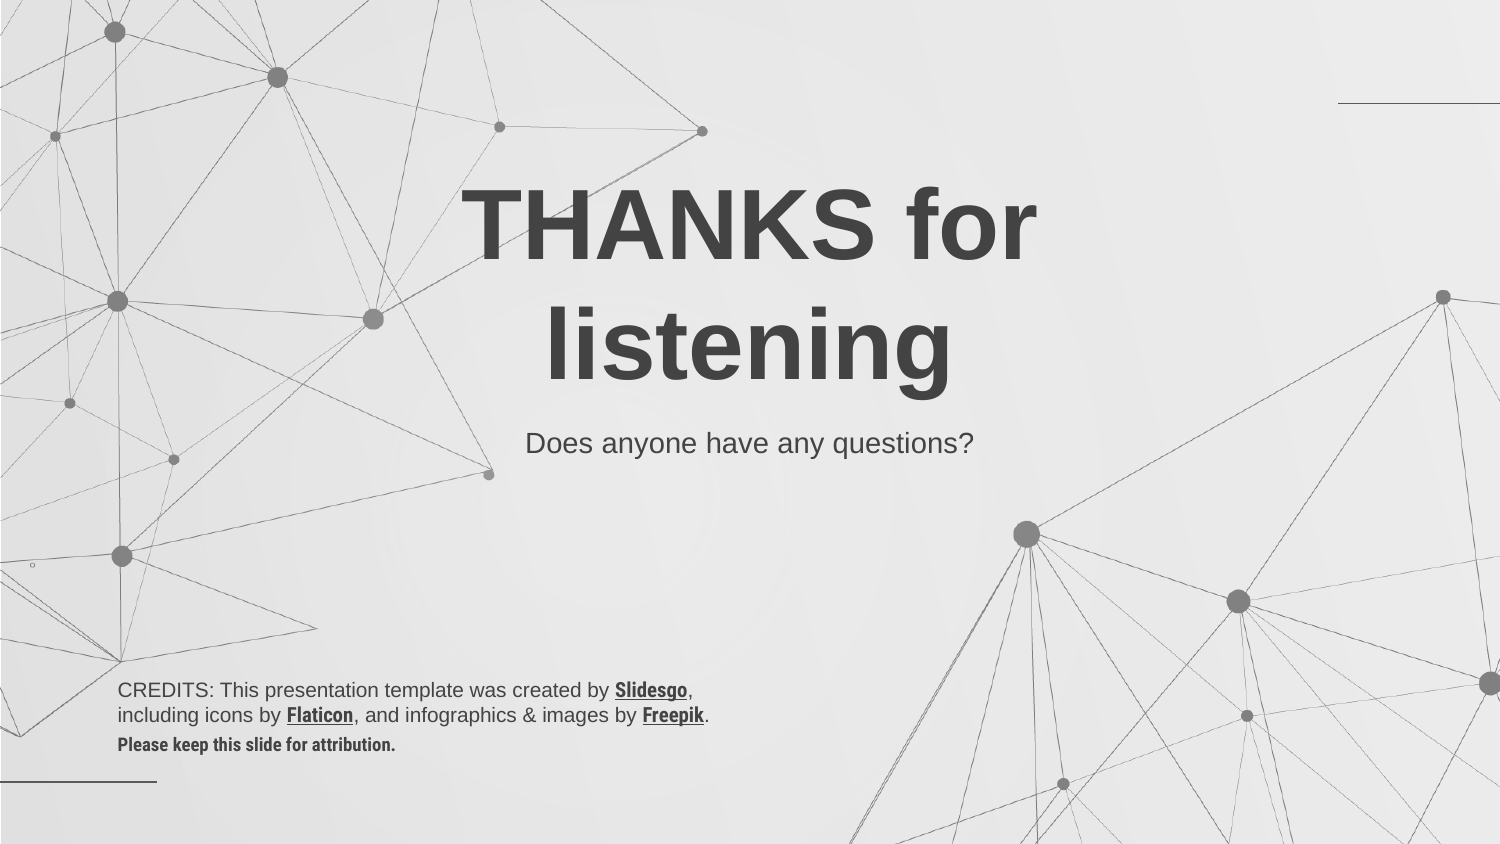

# THANKS for listening
Does anyone have any questions?